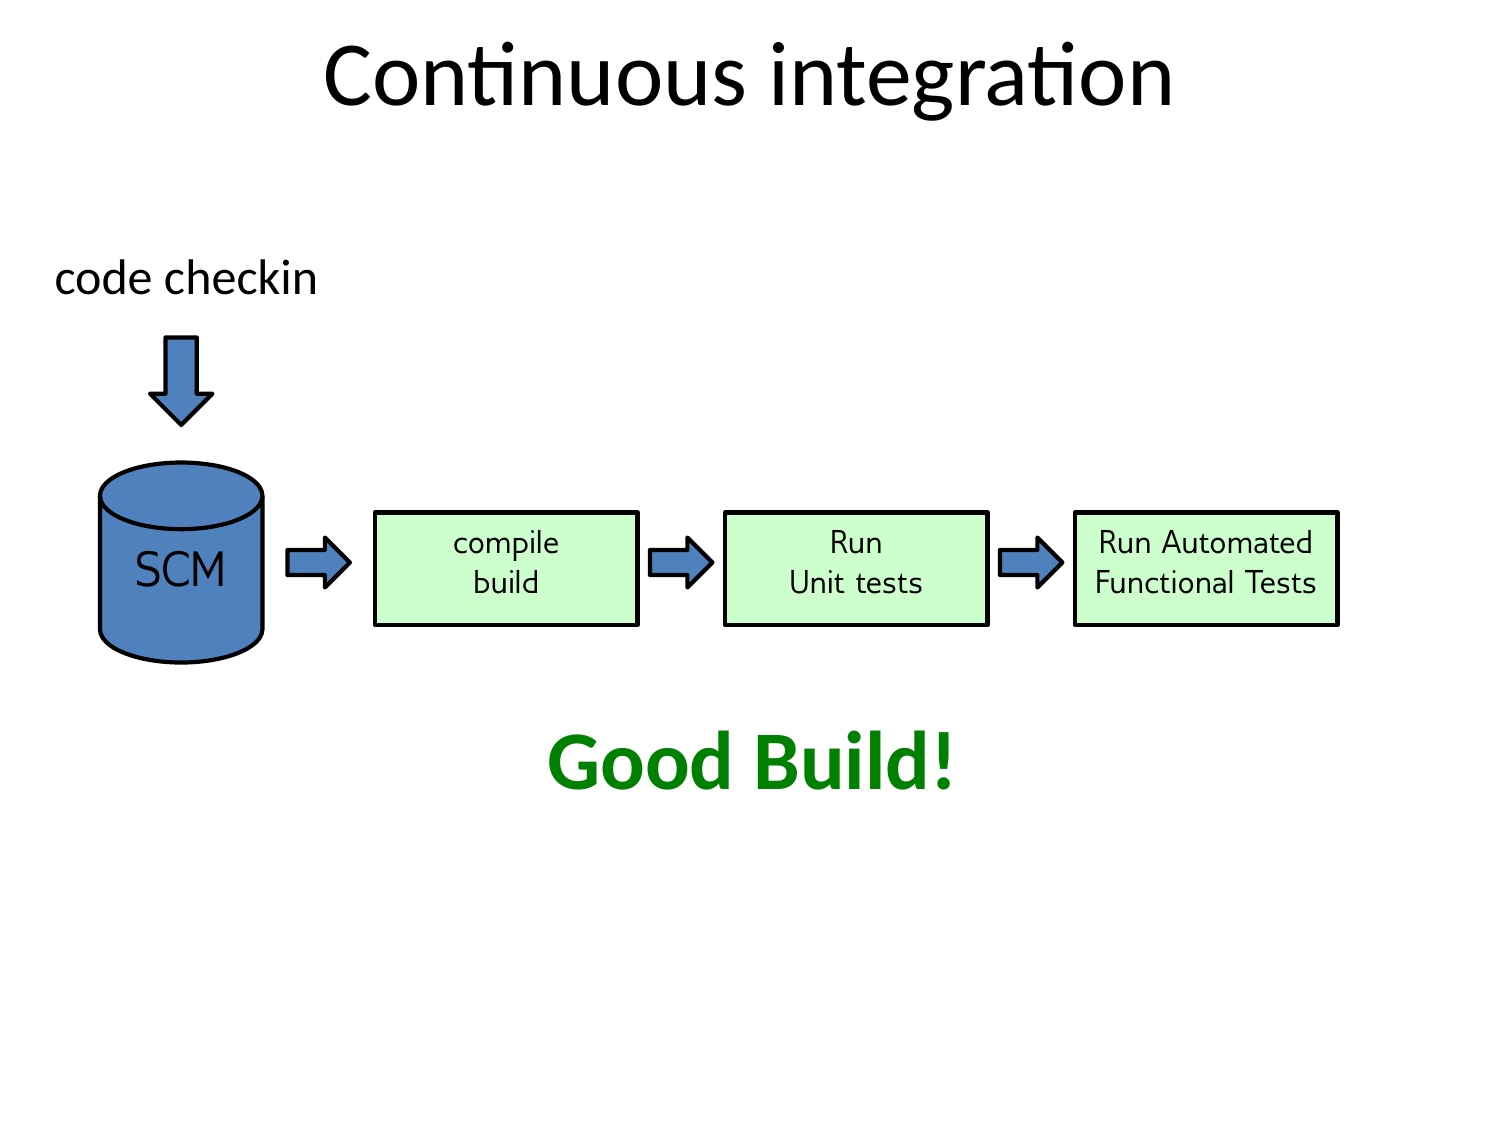

# Continuous integration
code checkin

SCM
compile
build
Run
Unit tests
Run Automated
Functional Tests

Good Build!